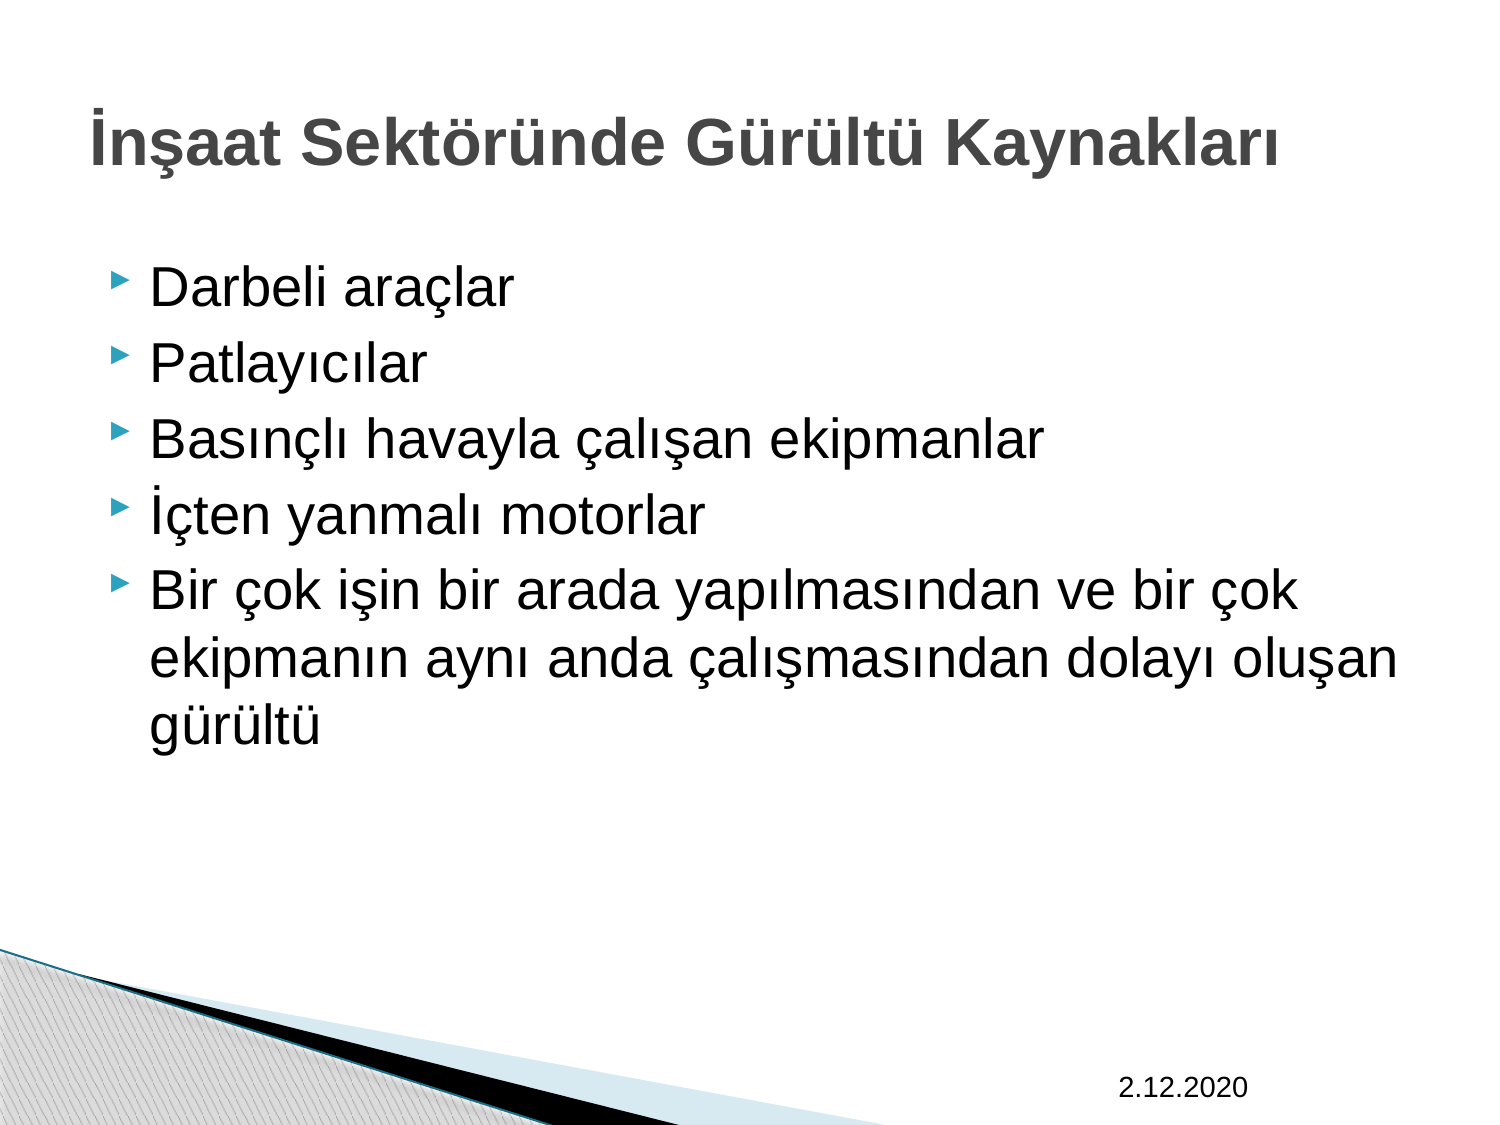

# İnşaat Sektöründe Gürültü Kaynakları
Darbeli araçlar
Patlayıcılar
Basınçlı havayla çalışan ekipmanlar
İçten yanmalı motorlar
Bir çok işin bir arada yapılmasından ve bir çok ekipmanın aynı anda çalışmasından dolayı oluşan gürültü
2.12.2020
46